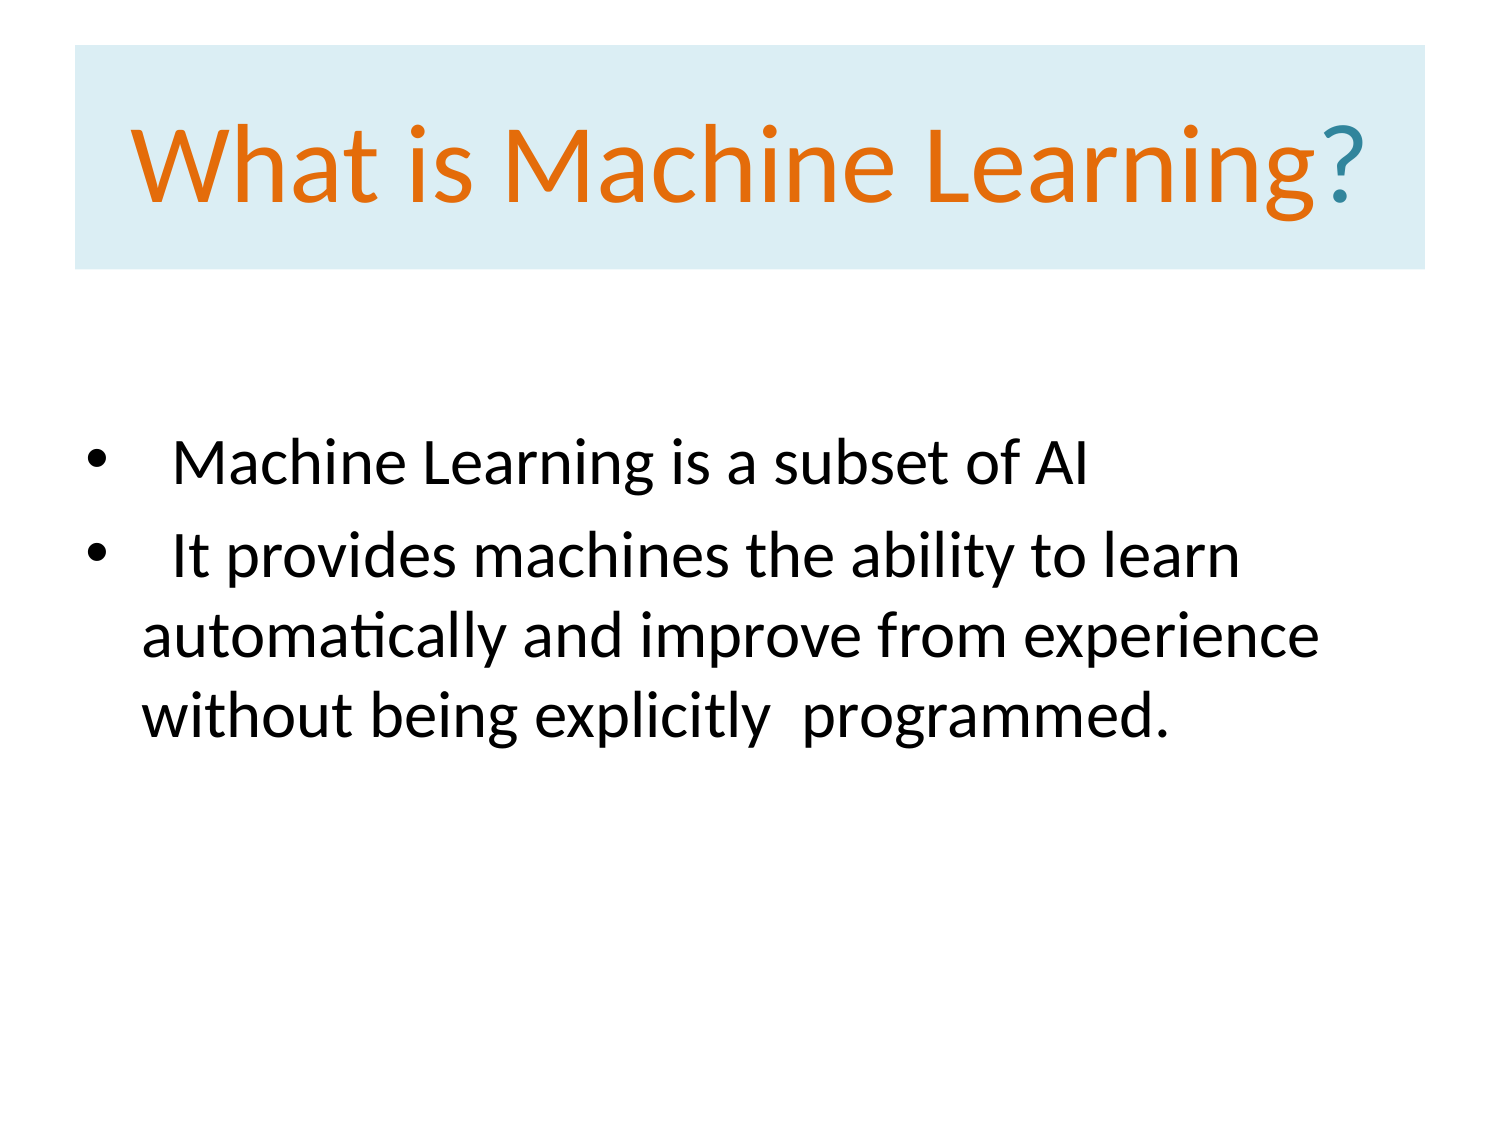

# What is Machine Learning?
  Machine Learning is a subset of AI
  It provides machines the ability to learn automatically and improve from experience without being explicitly  programmed.